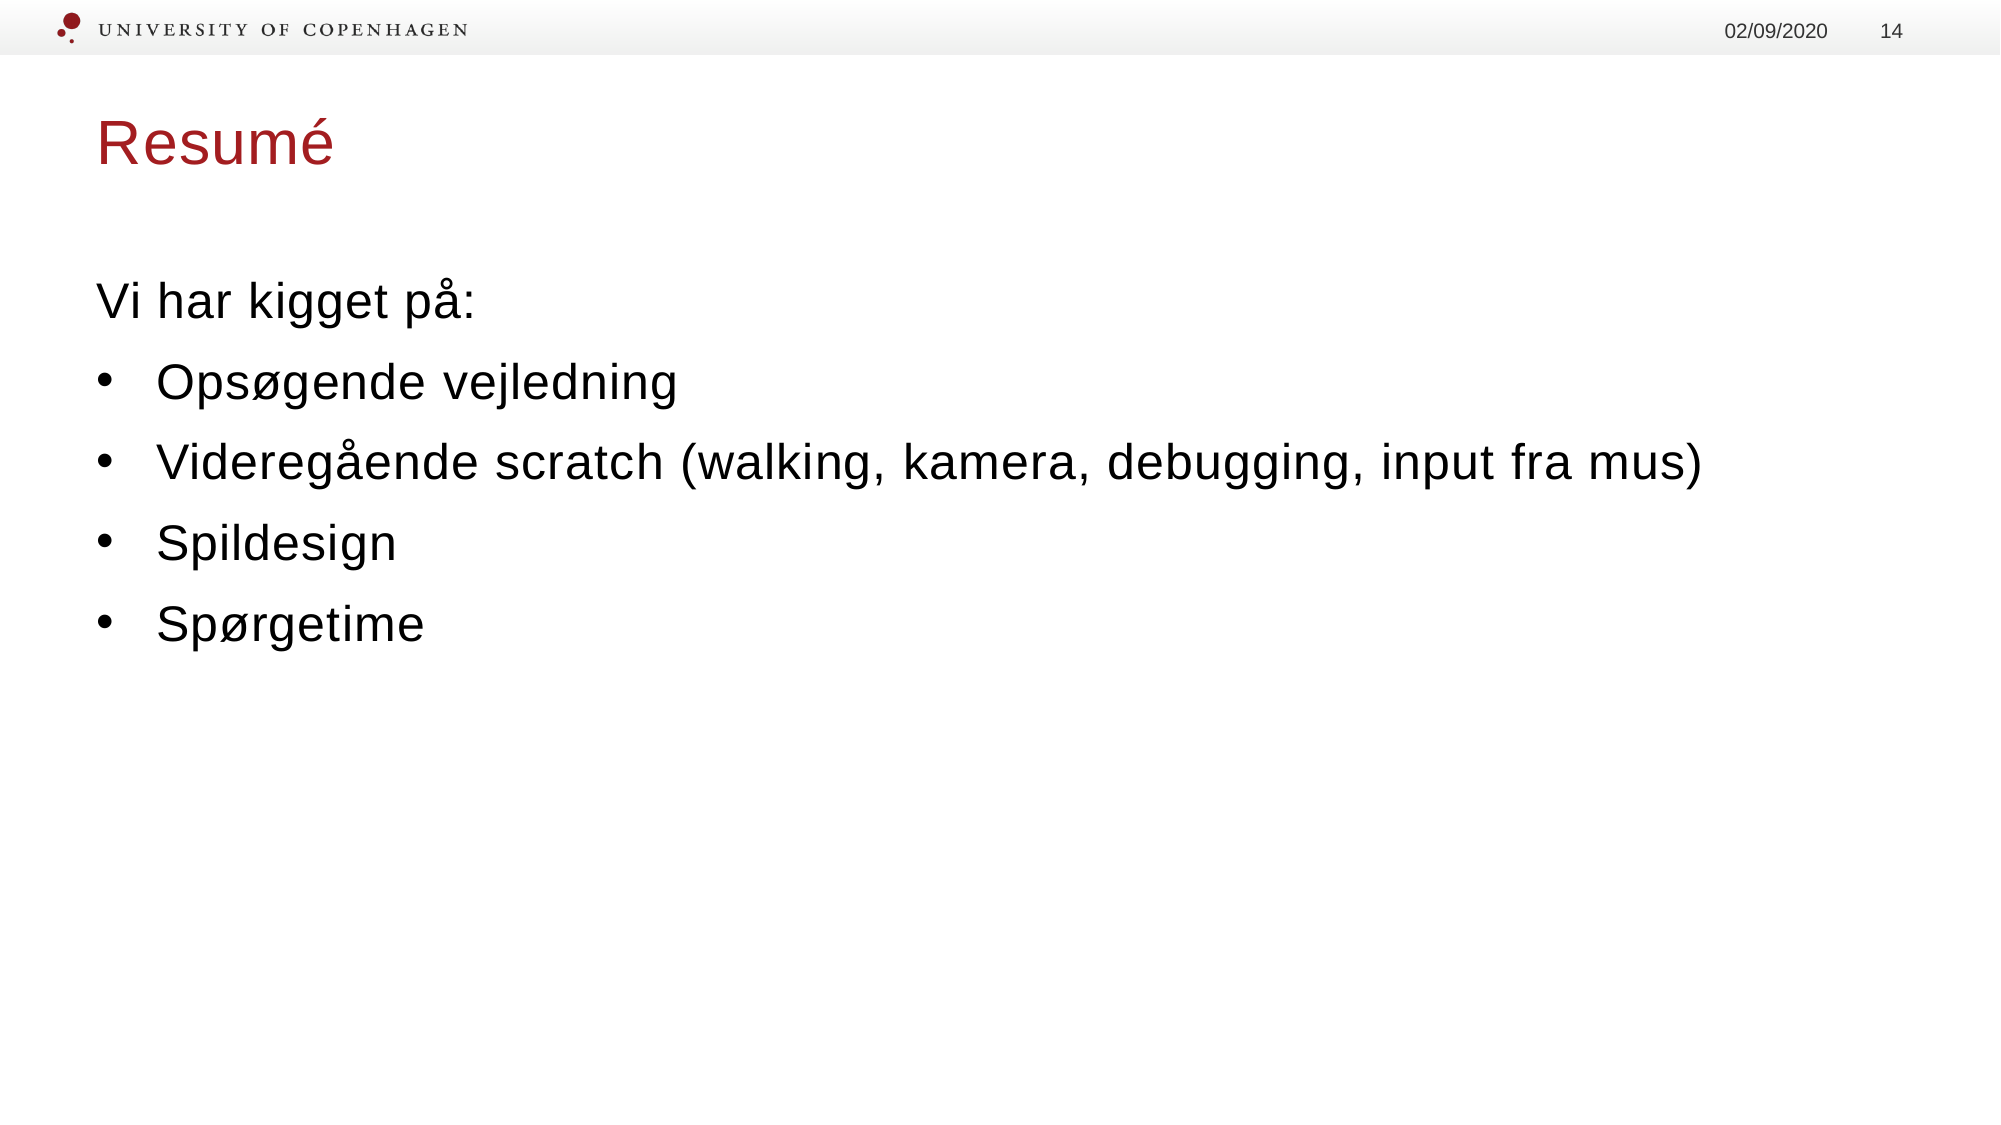

02/09/2020
14
# Resumé
Vi har kigget på:
Opsøgende vejledning
Videregående scratch (walking, kamera, debugging, input fra mus)
Spildesign
Spørgetime